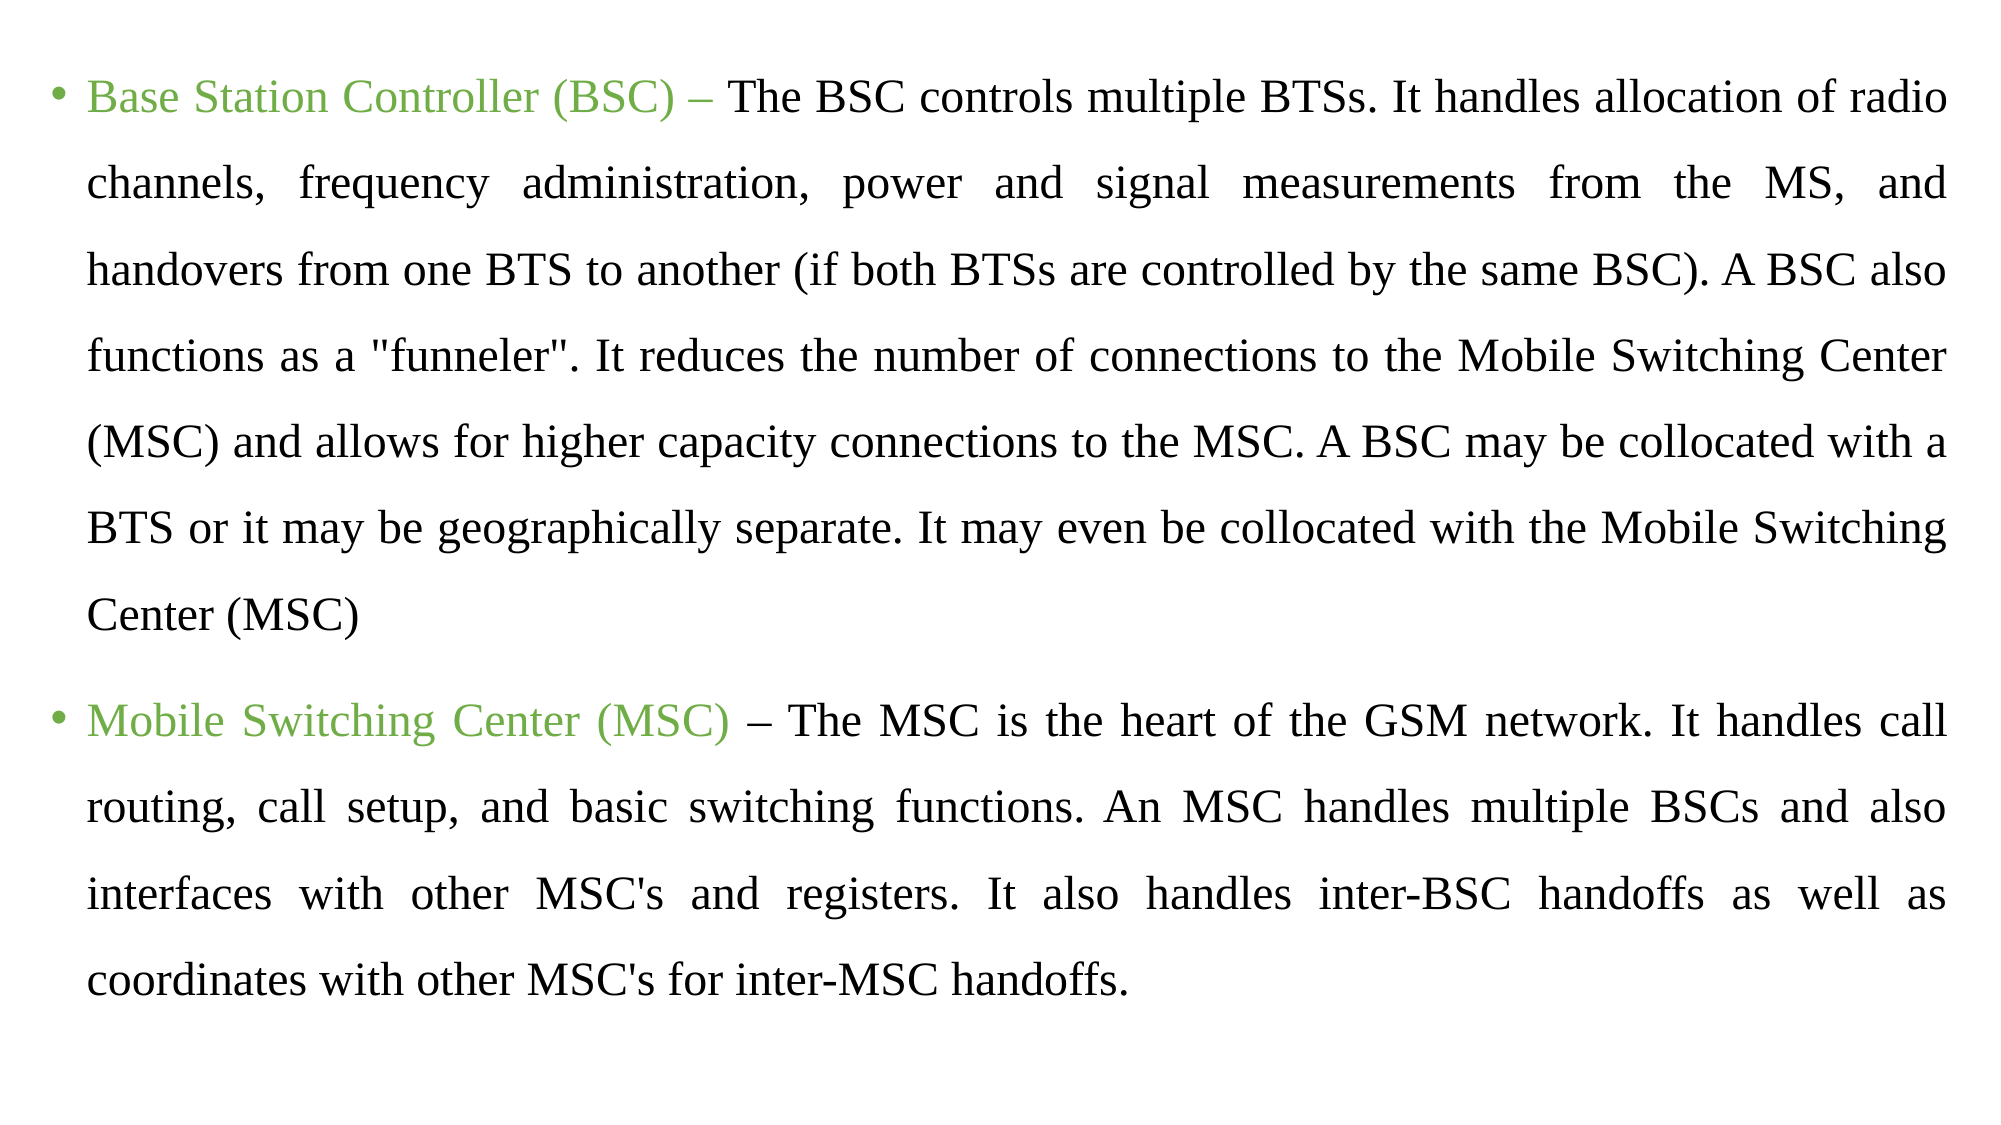

Base Station Controller (BSC) – The BSC controls multiple BTSs. It handles allocation of radio channels, frequency administration, power and signal measurements from the MS, and handovers from one BTS to another (if both BTSs are controlled by the same BSC). A BSC also functions as a "funneler". It reduces the number of connections to the Mobile Switching Center (MSC) and allows for higher capacity connections to the MSC. A BSC may be collocated with a BTS or it may be geographically separate. It may even be collocated with the Mobile Switching Center (MSC)
Mobile Switching Center (MSC) – The MSC is the heart of the GSM network. It handles call routing, call setup, and basic switching functions. An MSC handles multiple BSCs and also interfaces with other MSC's and registers. It also handles inter-BSC handoffs as well as coordinates with other MSC's for inter-MSC handoffs.